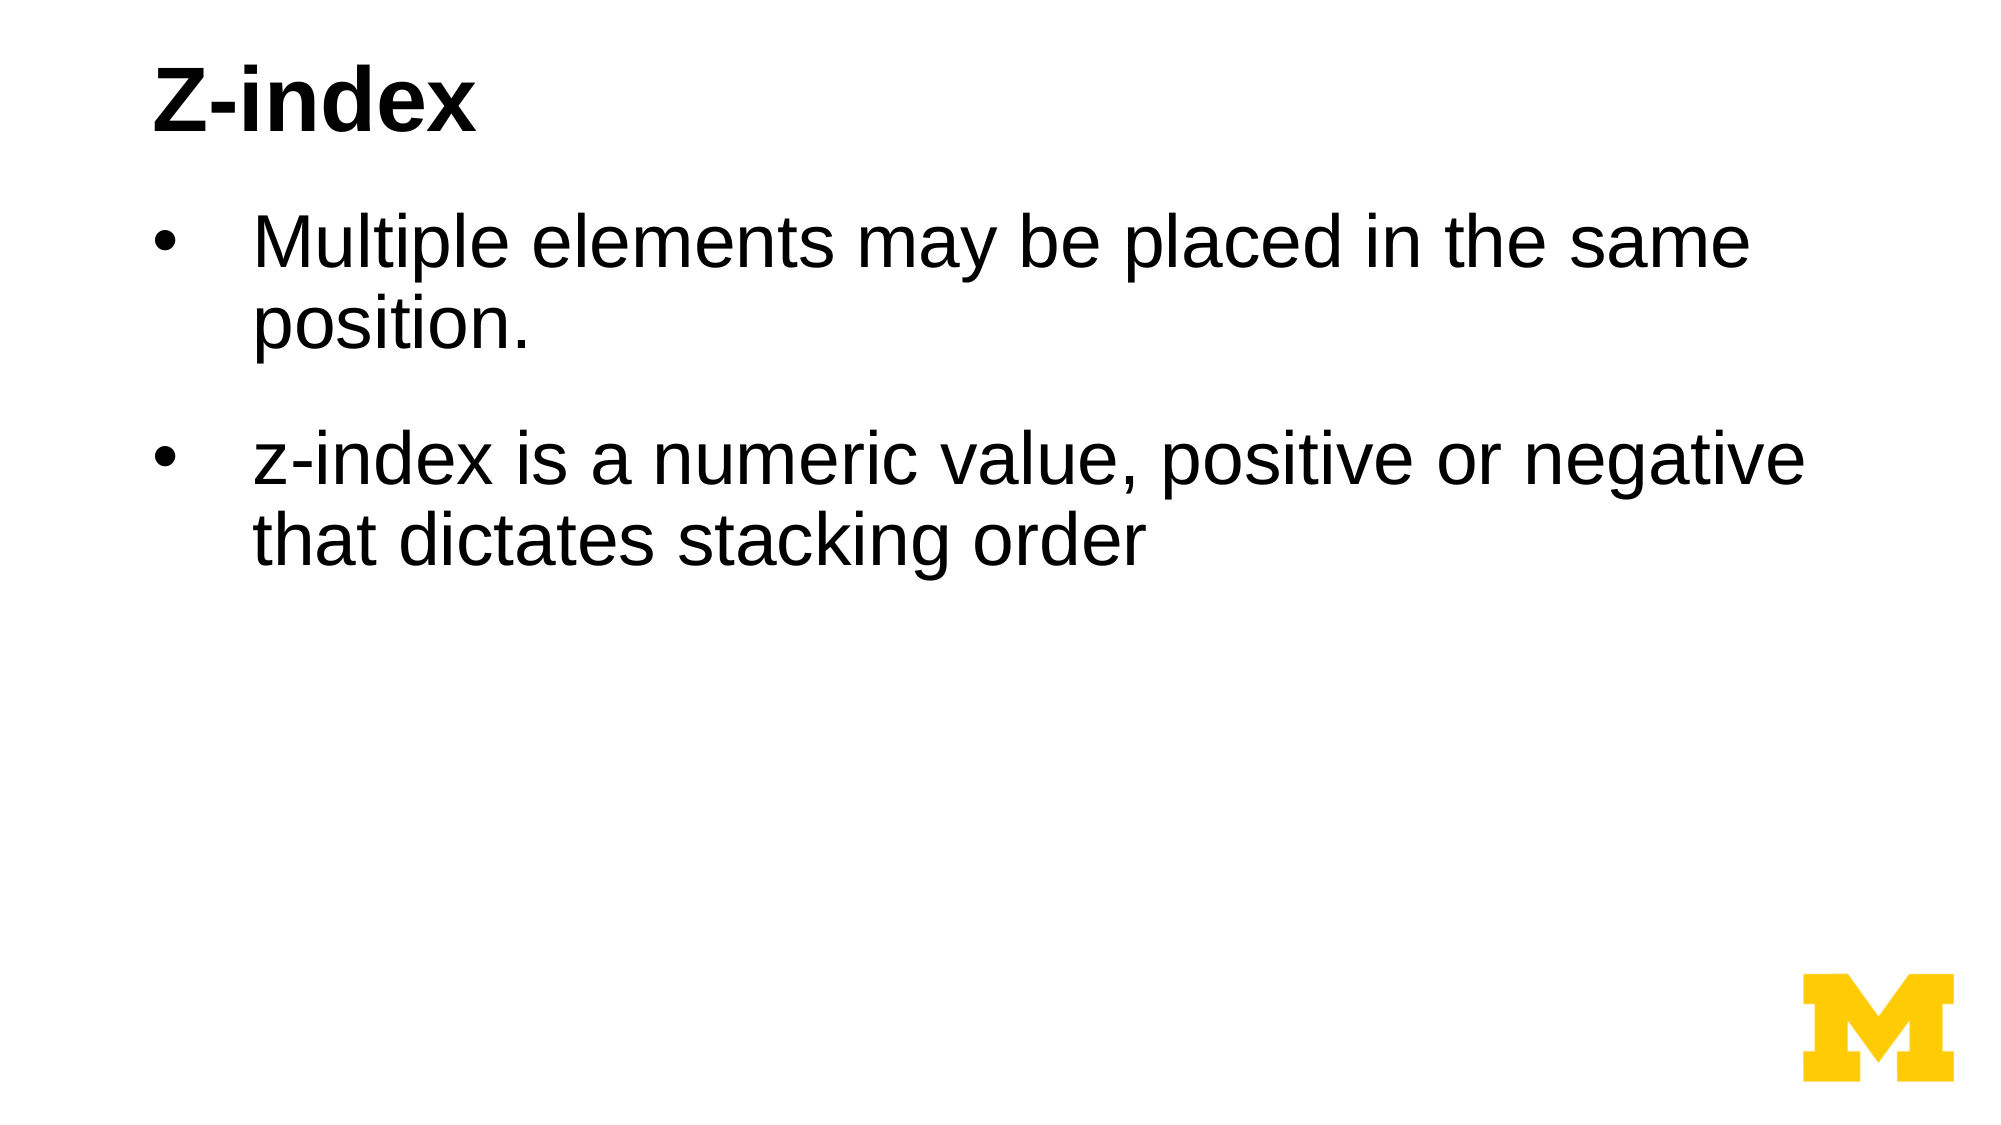

# Z-index
Multiple elements may be placed in the same position.
z-index is a numeric value, positive or negative that dictates stacking order